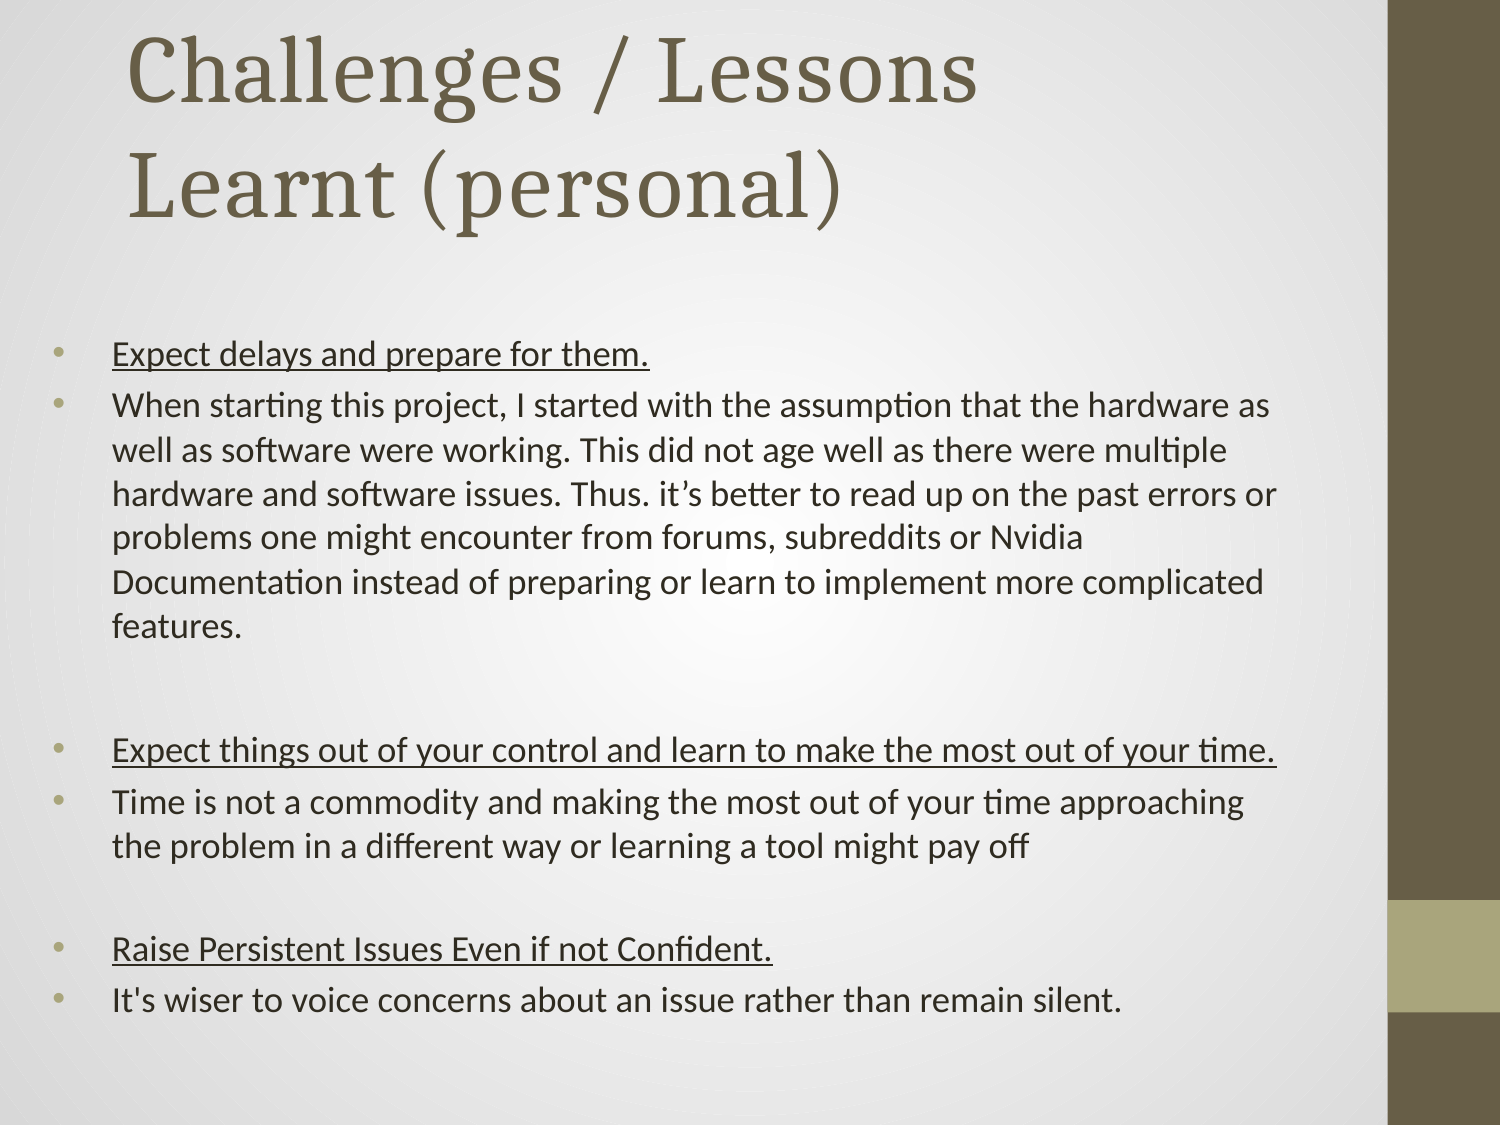

# Challenges / Lessons Learnt (personal)

Expect delays and prepare for them.
When starting this project, I started with the assumption that the hardware as well as software were working. This did not age well as there were multiple hardware and software issues. Thus. it’s better to read up on the past errors or problems one might encounter from forums, subreddits or Nvidia Documentation instead of preparing or learn to implement more complicated features.

Expect things out of your control and learn to make the most out of your time.
Time is not a commodity and making the most out of your time approaching the problem in a different way or learning a tool might pay off

Raise Persistent Issues Even if not Confident.
It's wiser to voice concerns about an issue rather than remain silent.